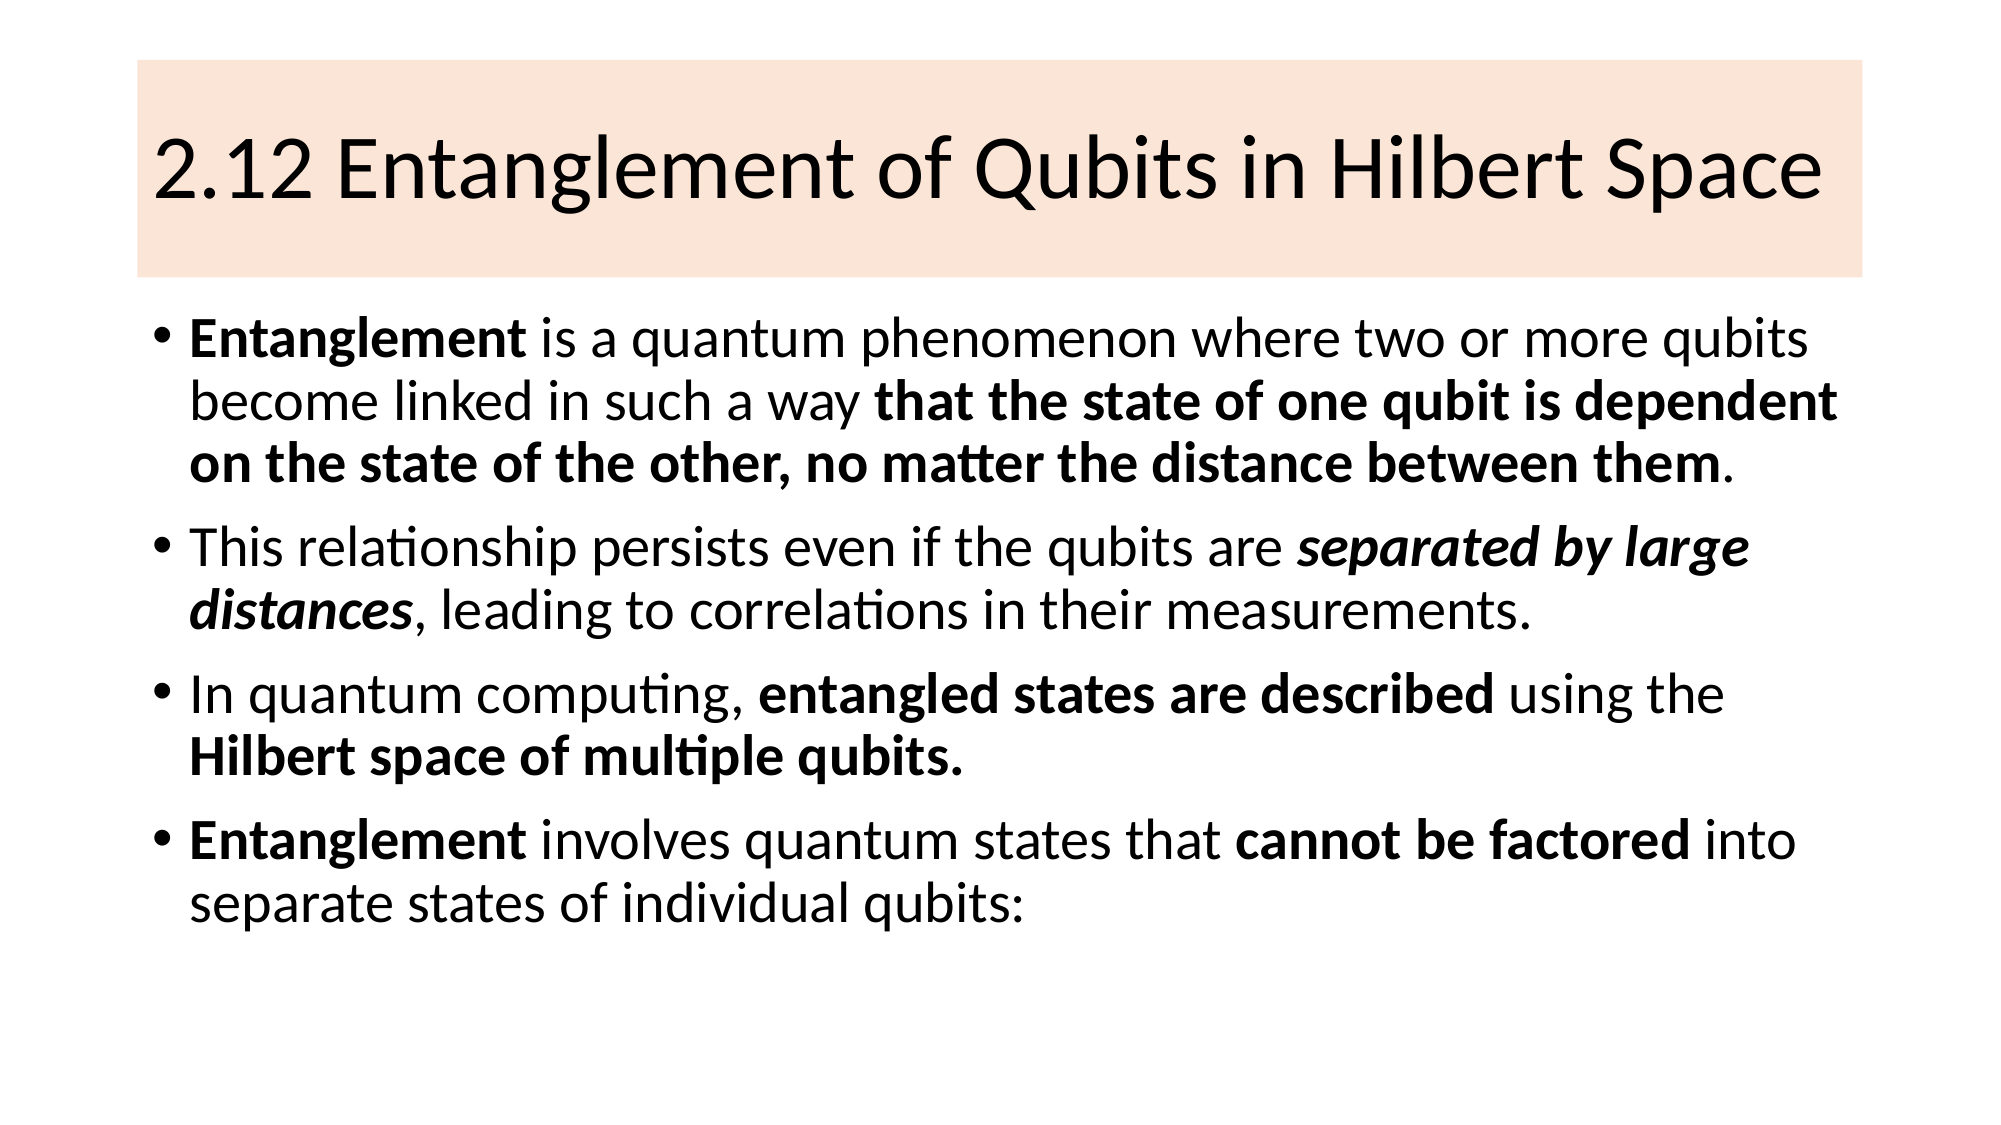

# 2.12 Entanglement of Qubits in Hilbert Space
Entanglement is a quantum phenomenon where two or more qubits become linked in such a way that the state of one qubit is dependent on the state of the other, no matter the distance between them.
This relationship persists even if the qubits are separated by large distances, leading to correlations in their measurements.
In quantum computing, entangled states are described using the Hilbert space of multiple qubits.
Entanglement involves quantum states that cannot be factored into separate states of individual qubits: